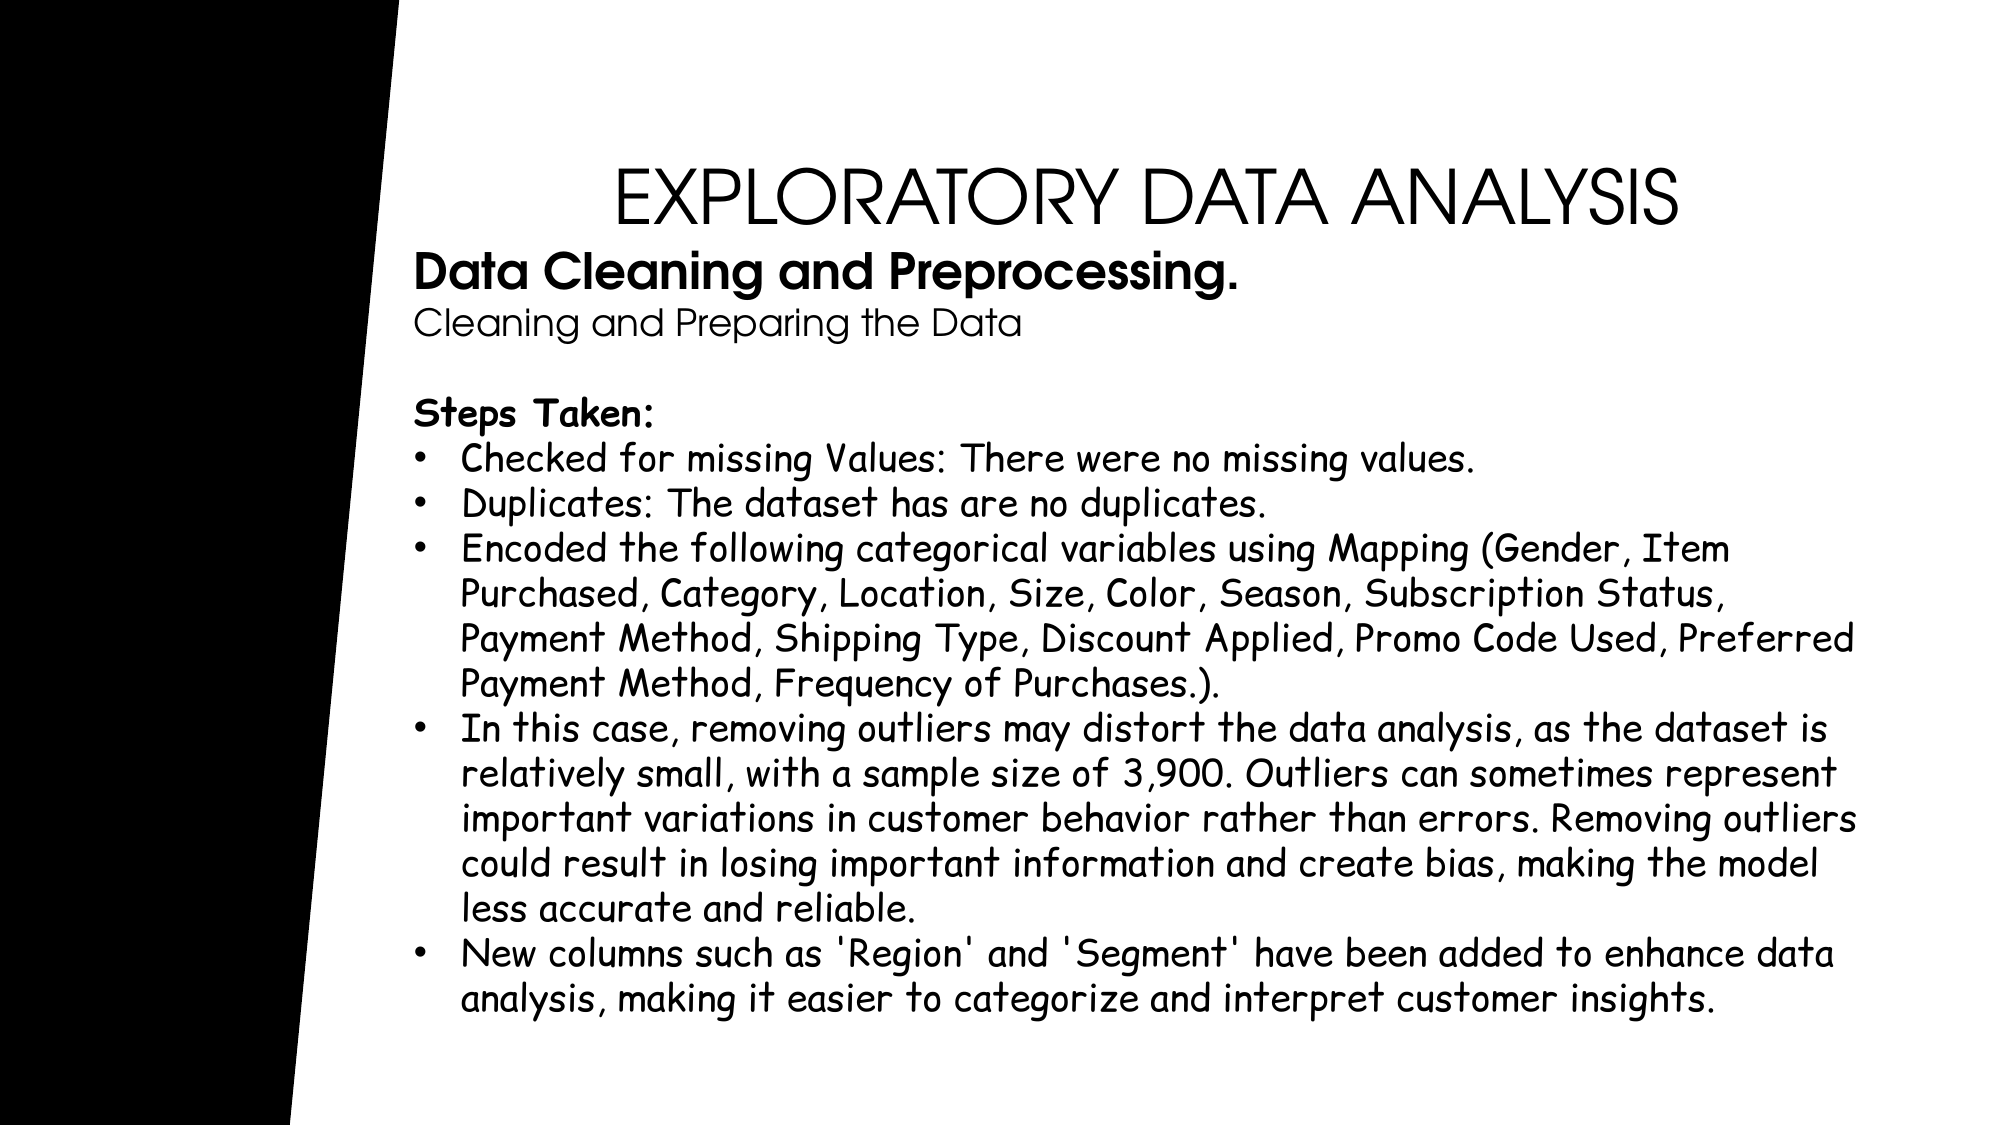

EXPLORATORY DATA ANALYSIS
Data Cleaning and Preprocessing.
Cleaning and Preparing the Data

Steps Taken:
Checked for missing Values: There were no missing values.
Duplicates: The dataset has are no duplicates.
Encoded the following categorical variables using Mapping (Gender, Item Purchased, Category, Location, Size, Color, Season, Subscription Status, Payment Method, Shipping Type, Discount Applied, Promo Code Used, Preferred Payment Method, Frequency of Purchases.).
In this case, removing outliers may distort the data analysis, as the dataset is relatively small, with a sample size of 3,900. Outliers can sometimes represent important variations in customer behavior rather than errors. Removing outliers could result in losing important information and create bias, making the model less accurate and reliable.
New columns such as 'Region' and 'Segment' have been added to enhance data analysis, making it easier to categorize and interpret customer insights.